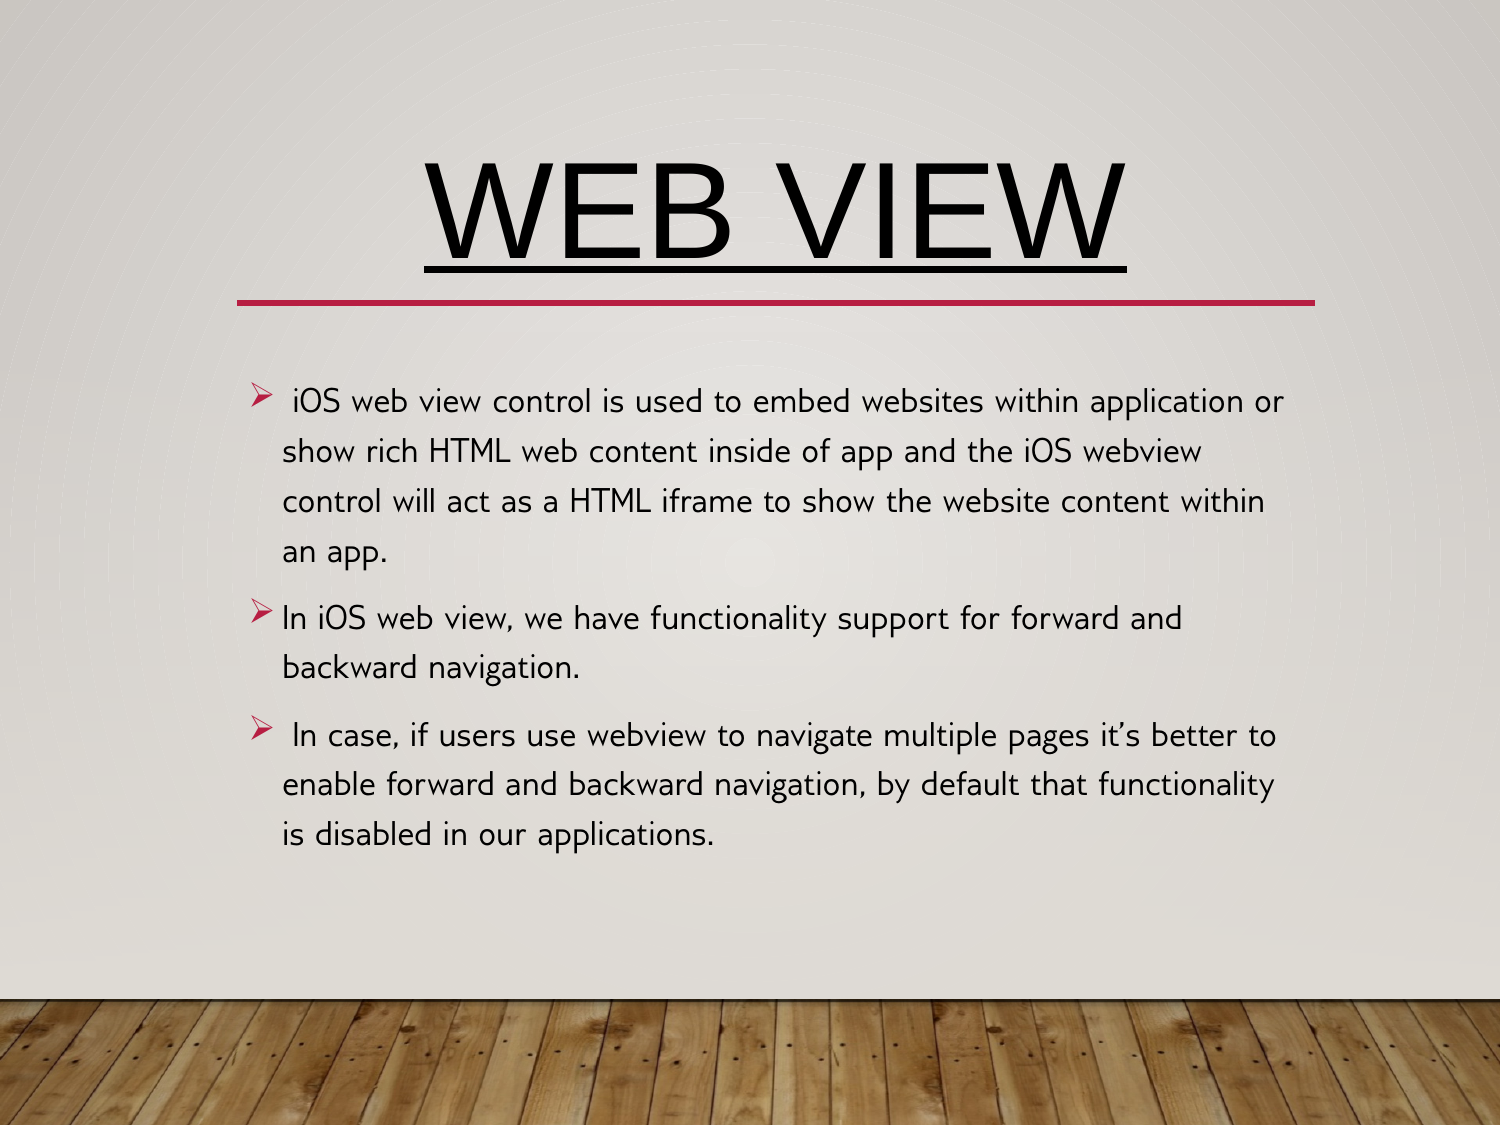

# WEB VIEW
 iOS web view control is used to embed websites within application or show rich HTML web content inside of app and the iOS webview control will act as a HTML iframe to show the website content within an app.
In iOS web view, we have functionality support for forward and backward navigation.
 In case, if users use webview to navigate multiple pages it’s better to enable forward and backward navigation, by default that functionality is disabled in our applications.